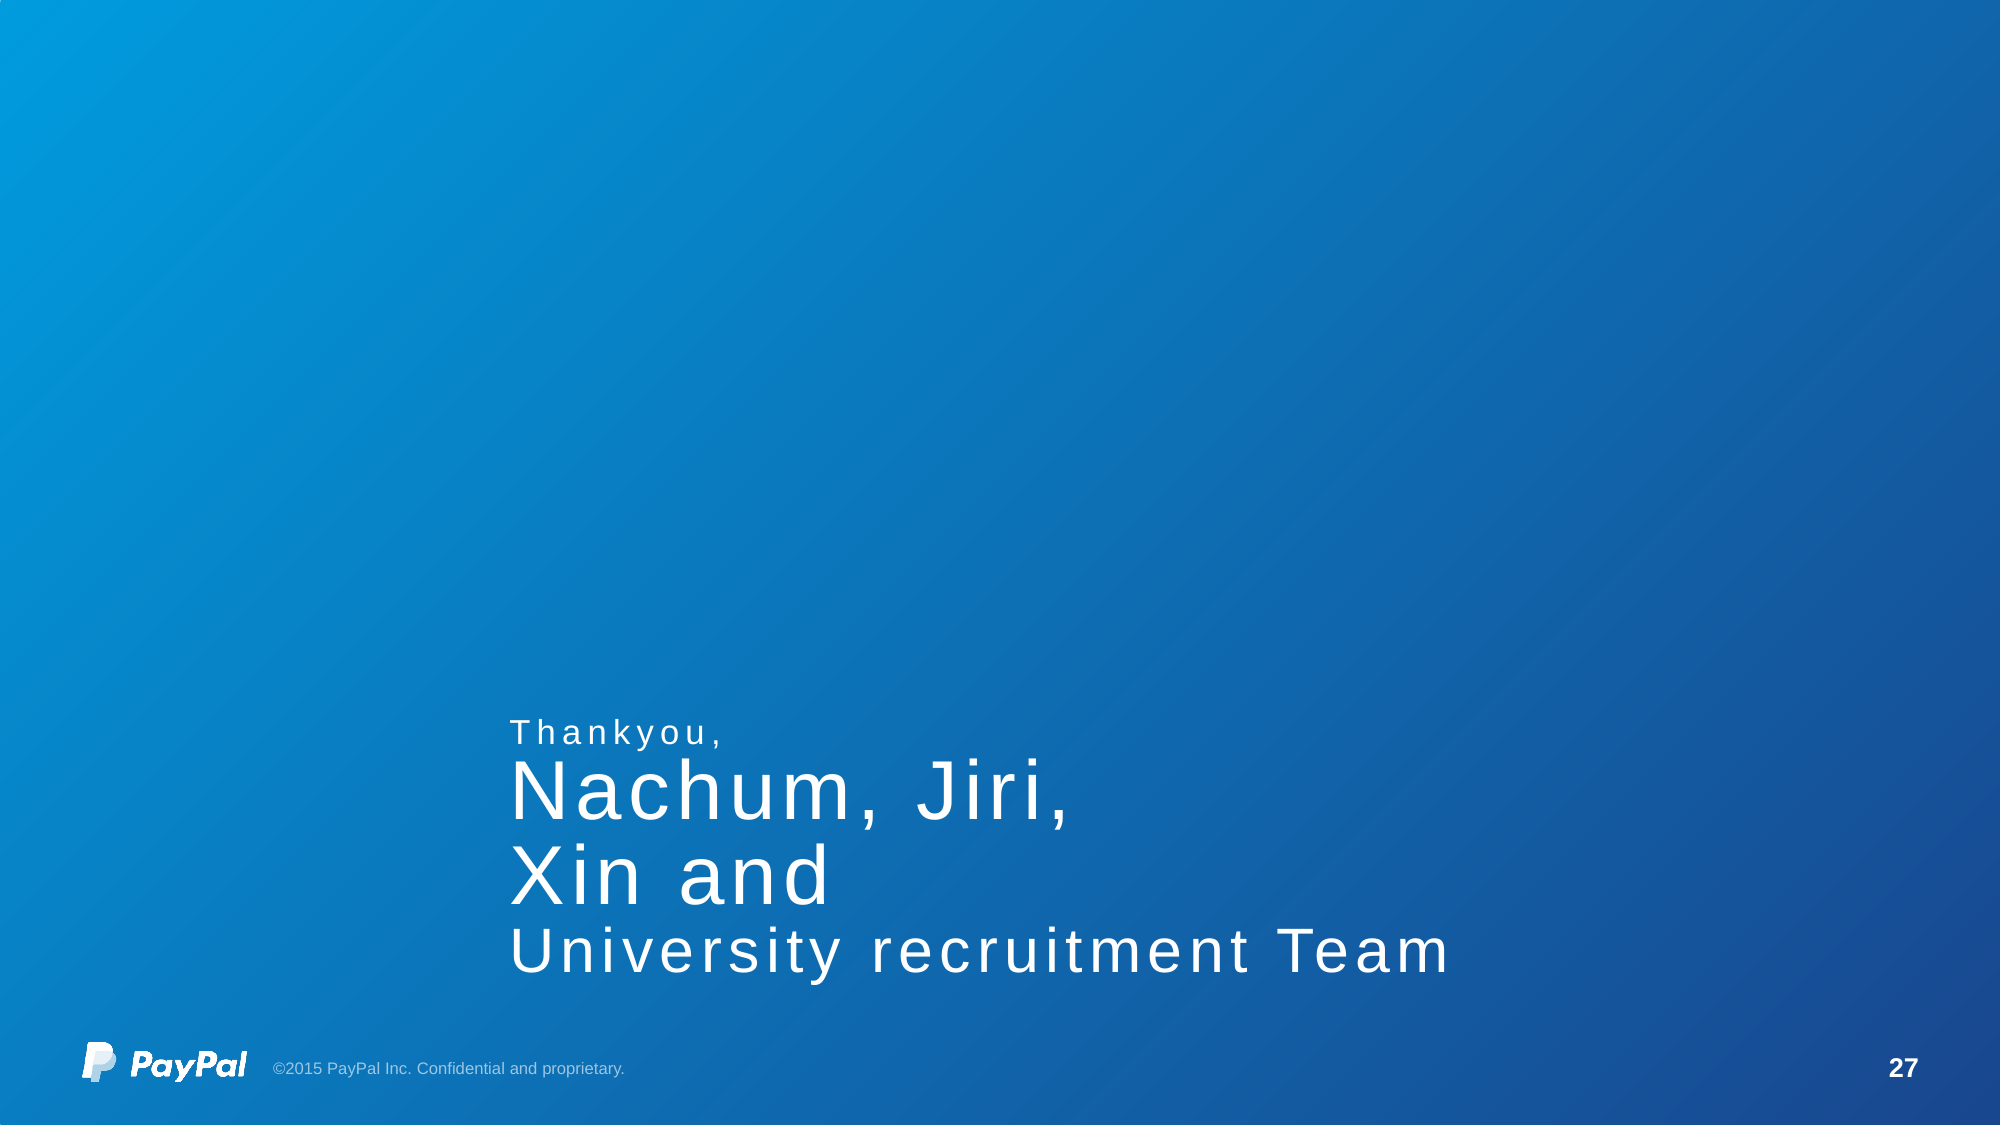

# Thankyou, Nachum, Jiri, Xin and University recruitment Team
©2015 PayPal Inc. Confidential and proprietary.
27